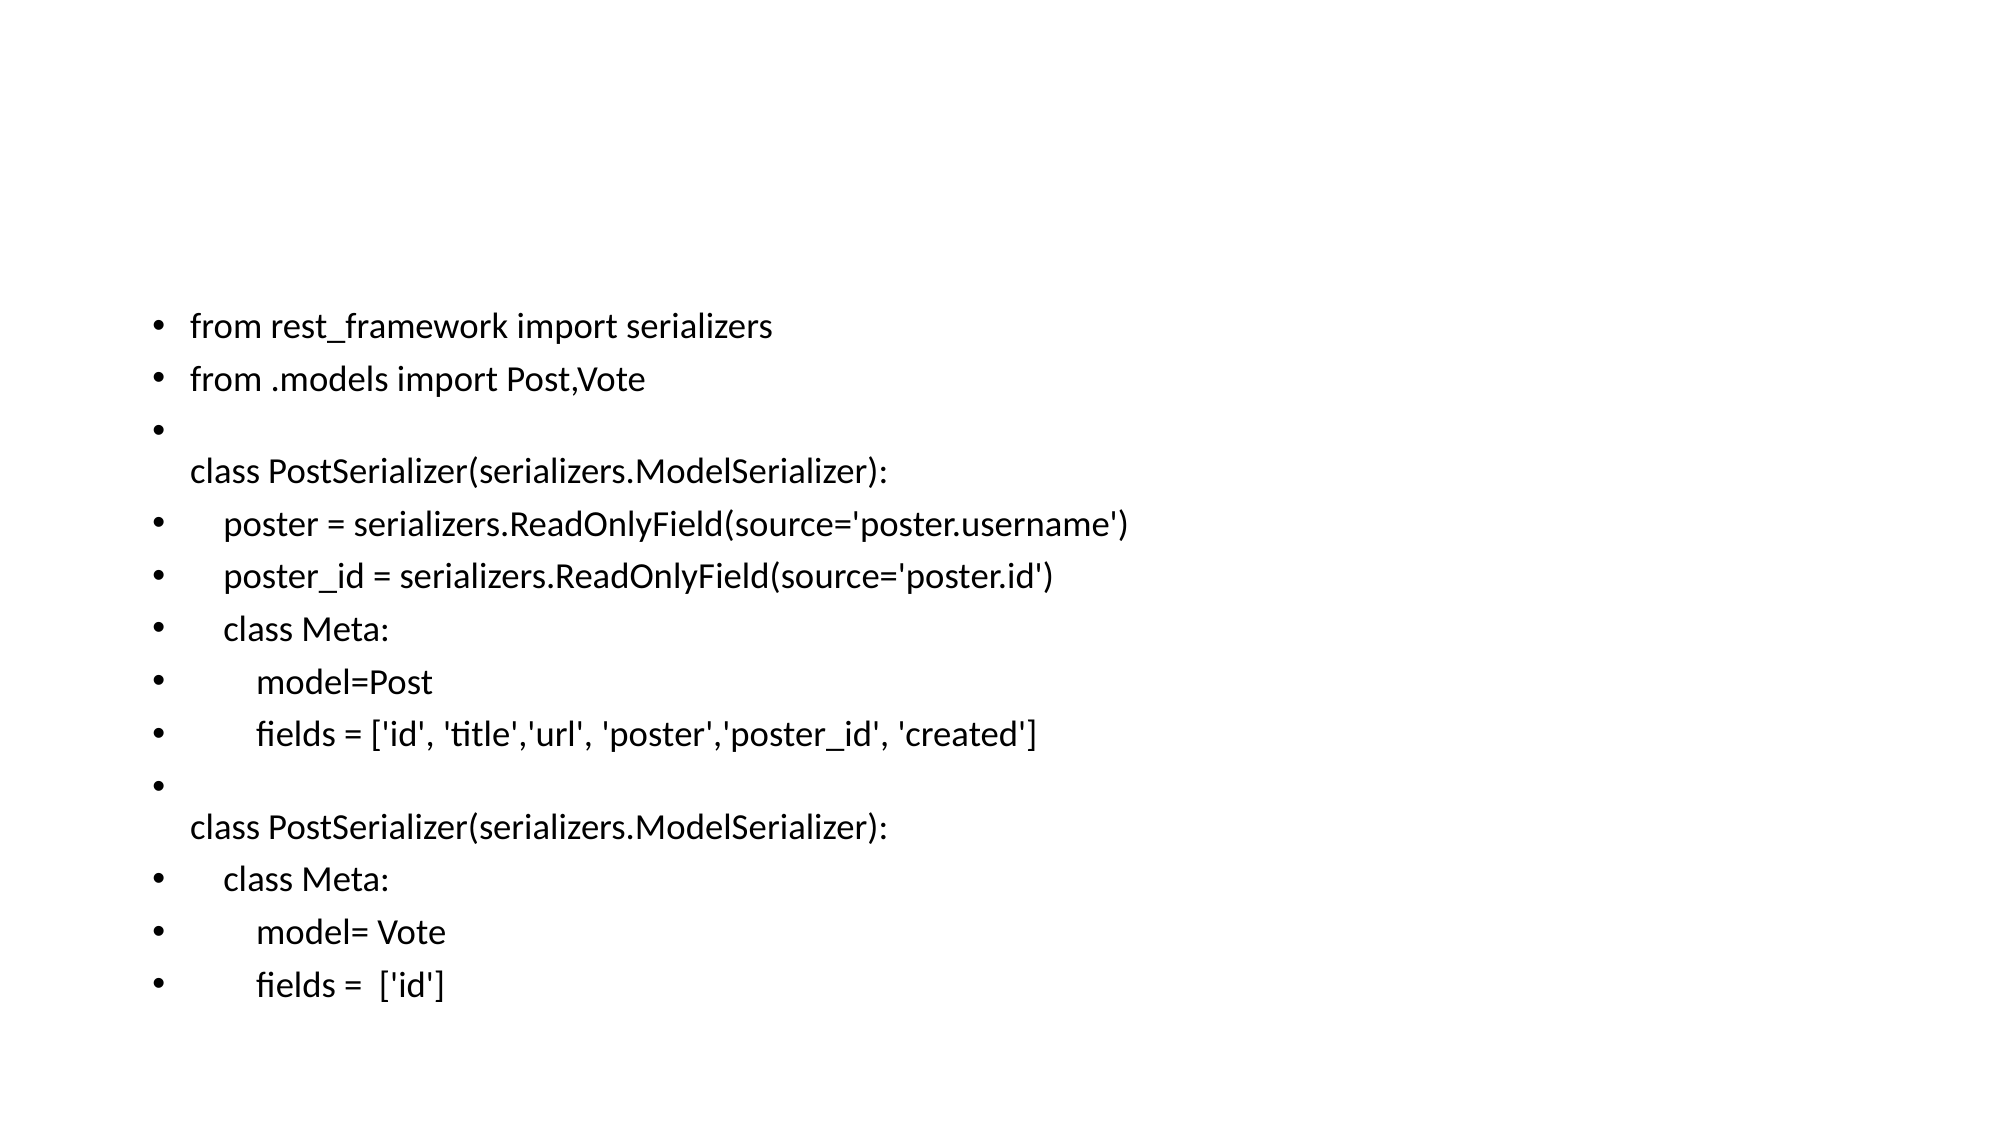

#
from rest_framework import serializers
from .models import Post,Vote
class PostSerializer(serializers.ModelSerializer):
    poster = serializers.ReadOnlyField(source='poster.username')
    poster_id = serializers.ReadOnlyField(source='poster.id')
    class Meta:
        model=Post
        fields = ['id', 'title','url', 'poster','poster_id', 'created']
class PostSerializer(serializers.ModelSerializer):
    class Meta:
        model= Vote
        fields =  ['id']